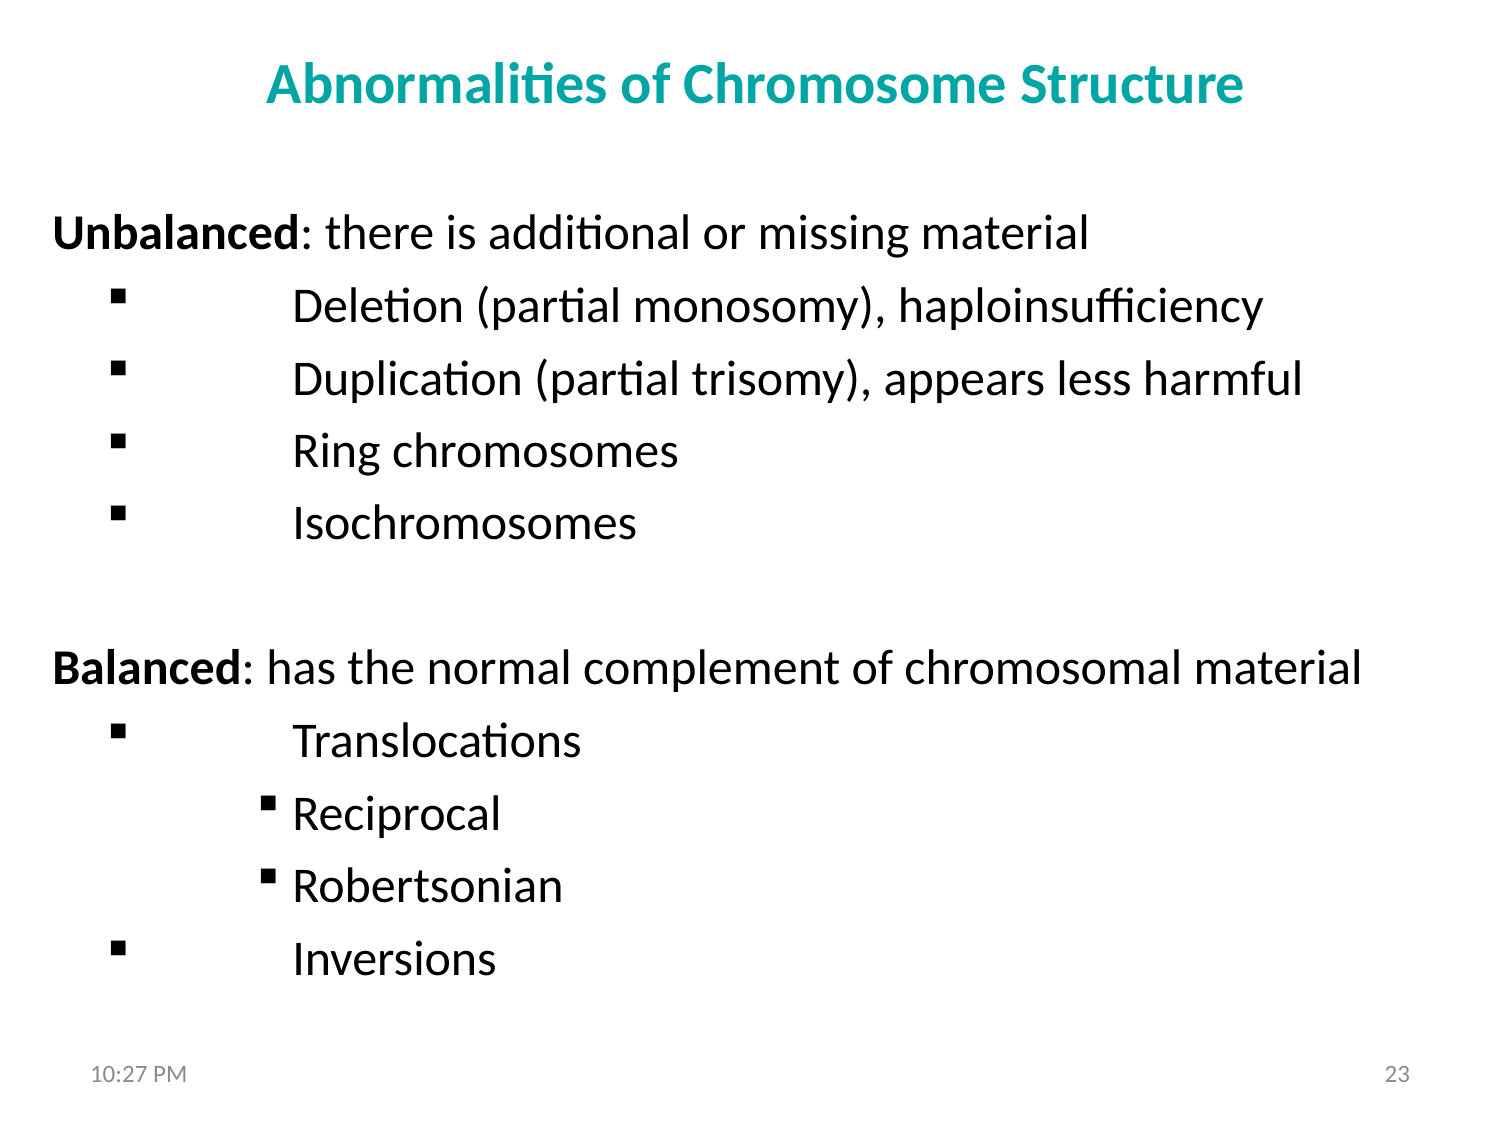

Abnormalities of Chromosome Structure

Unbalanced: there is additional or missing material
	Deletion (partial monosomy), haploinsufficiency
	Duplication (partial trisomy), appears less harmful
	Ring chromosomes
	Isochromosomes

Balanced: has the normal complement of chromosomal material
	Translocations
Reciprocal
Robertsonian
	Inversions
10:27 PM
23